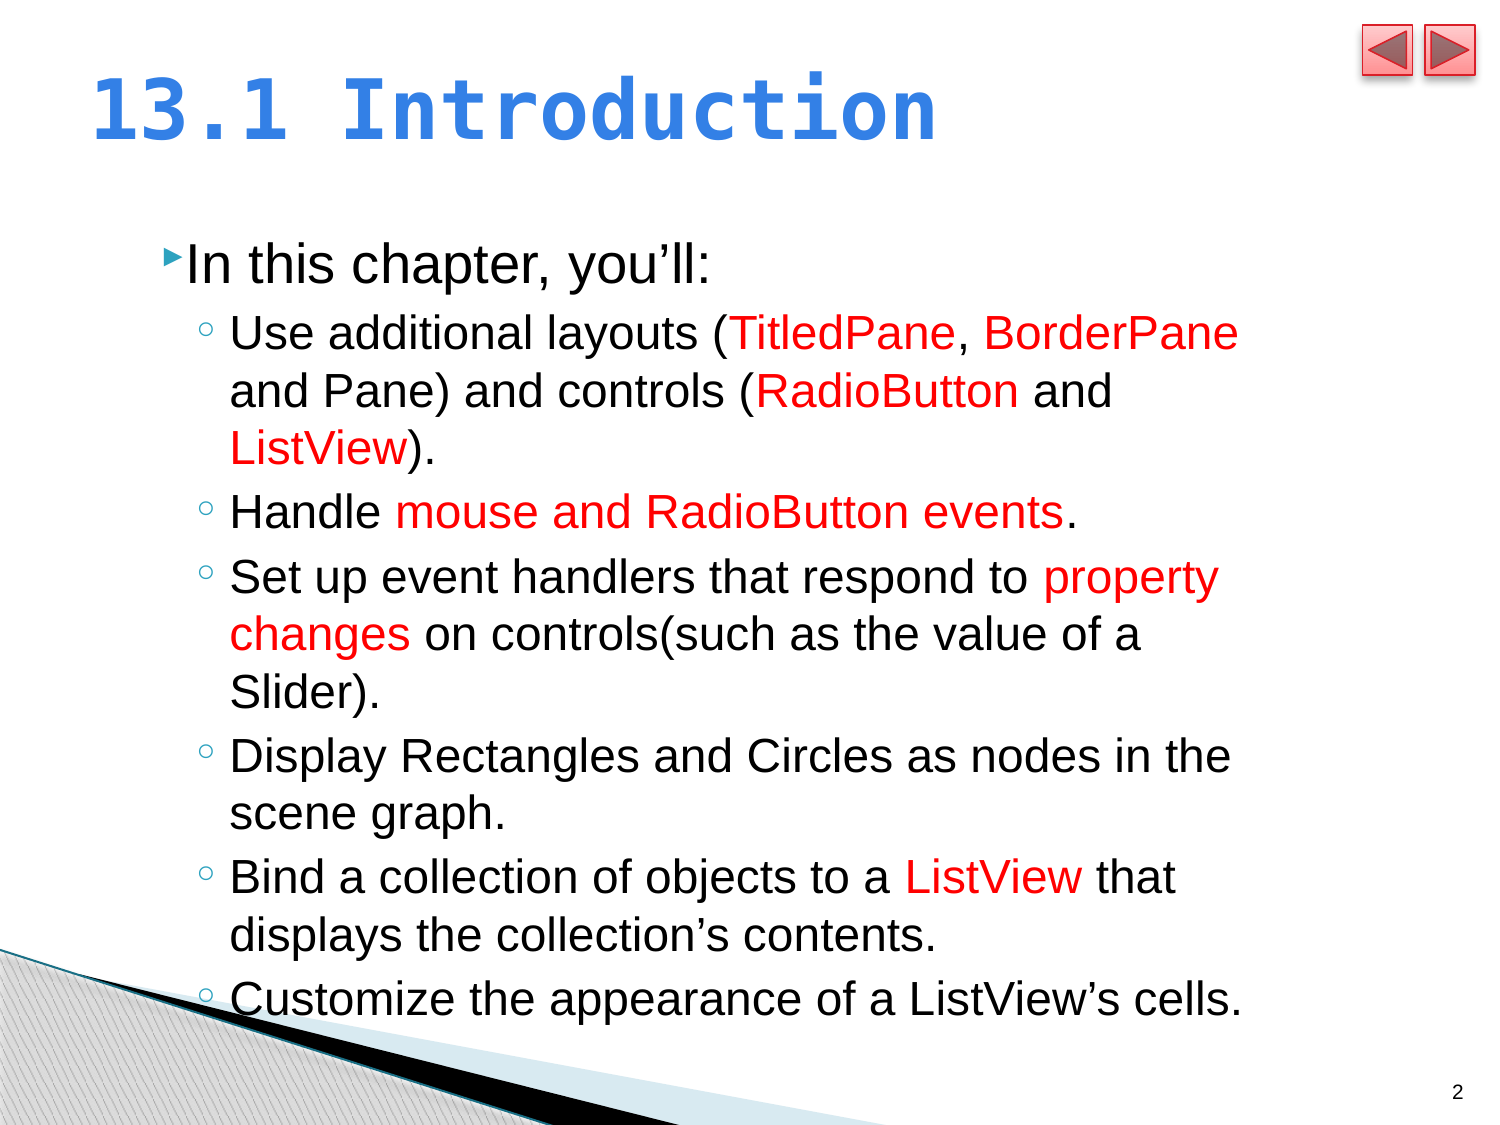

# 13.1 Introduction
In this chapter, you’ll:
Use additional layouts (TitledPane, BorderPane and Pane) and controls (RadioButton and ListView).
Handle mouse and RadioButton events.
Set up event handlers that respond to property changes on controls(such as the value of a Slider).
Display Rectangles and Circles as nodes in the scene graph.
Bind a collection of objects to a ListView that displays the collection’s contents.
Customize the appearance of a ListView’s cells.

2